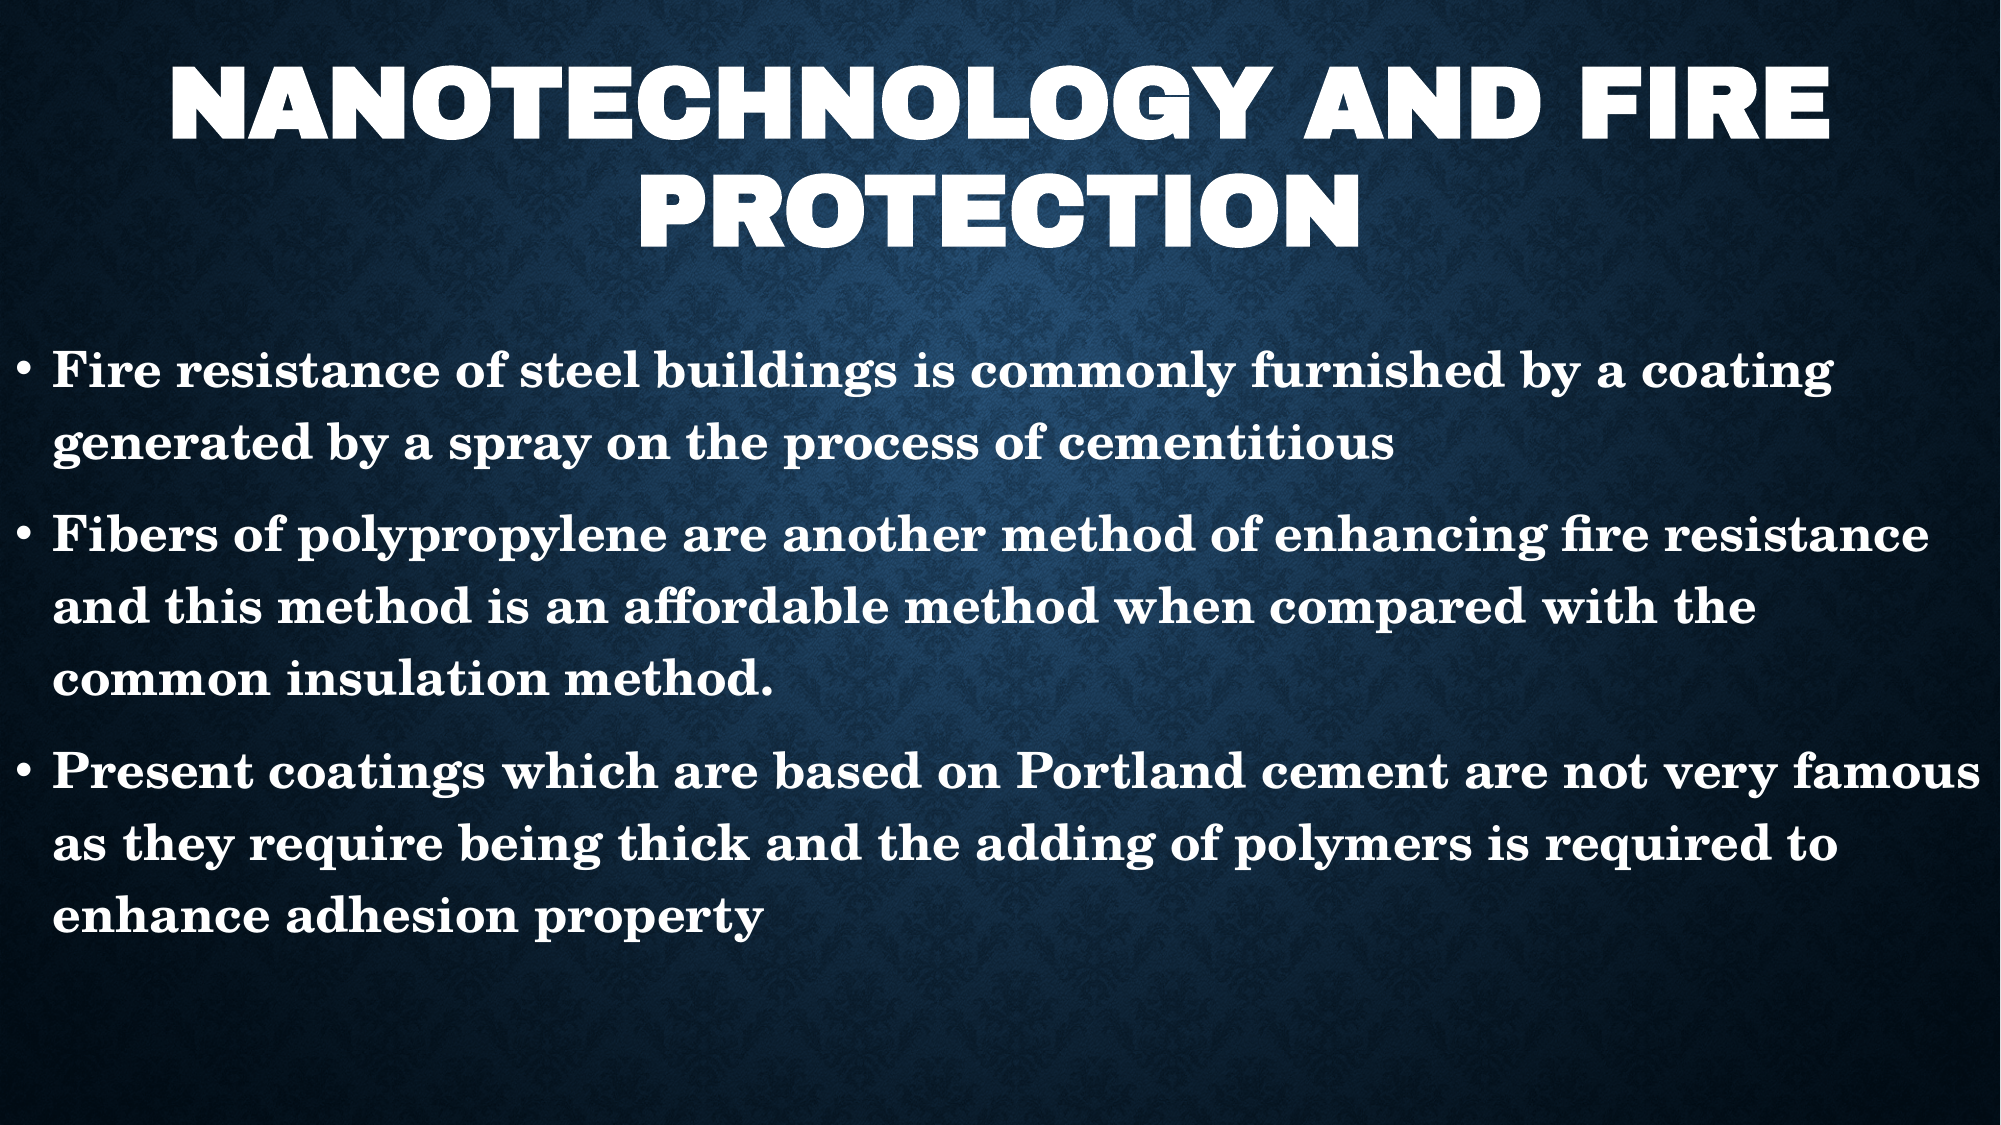

# NANOTECHNOLOGY AND FIRE PROTECTION
Fire resistance of steel buildings is commonly furnished by a coating generated by a spray on the process of cementitious
Fibers of polypropylene are another method of enhancing fire resistance and this method is an affordable method when compared with the common insulation method.
Present coatings which are based on Portland cement are not very famous as they require being thick and the adding of polymers is required to enhance adhesion property